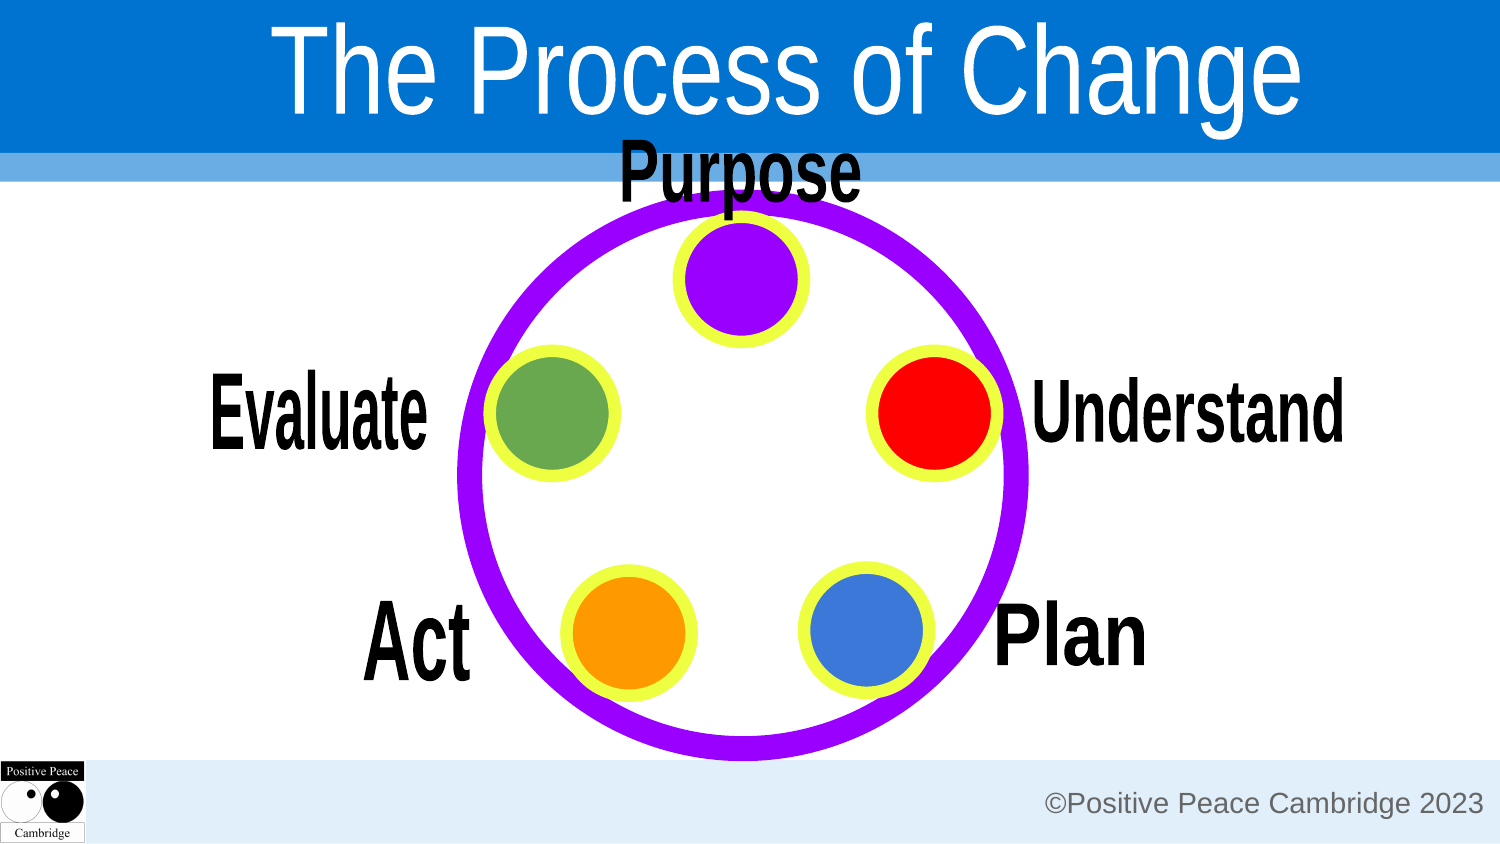

The Process of Change
Purpose

Evaluate
Understand

Plan
Act